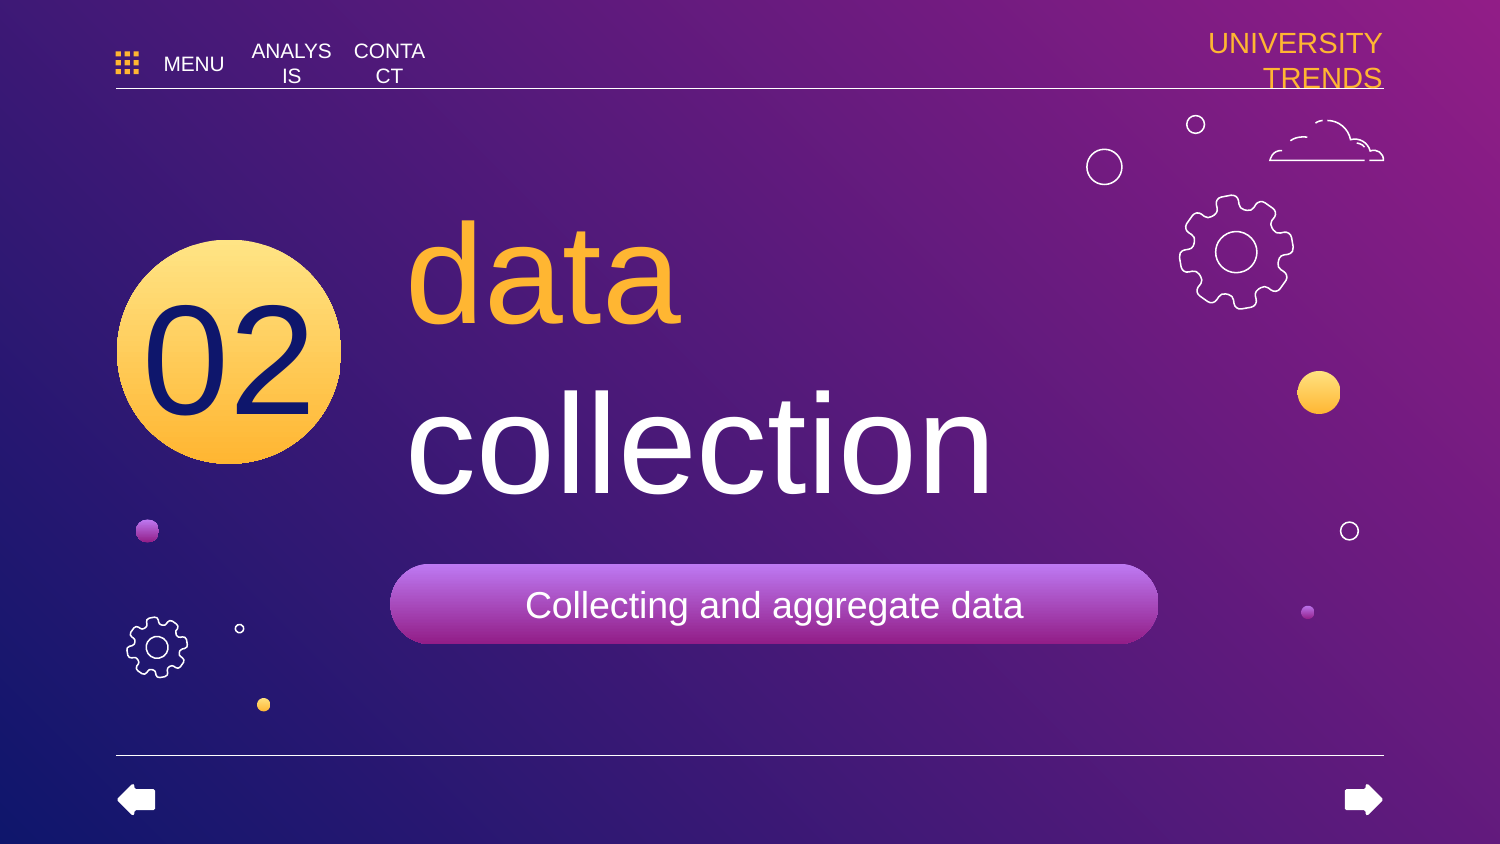

UNIVERSITY TRENDS
MENU
ANALYSIS
CONTACT

# data collection

02

Collecting and aggregate data